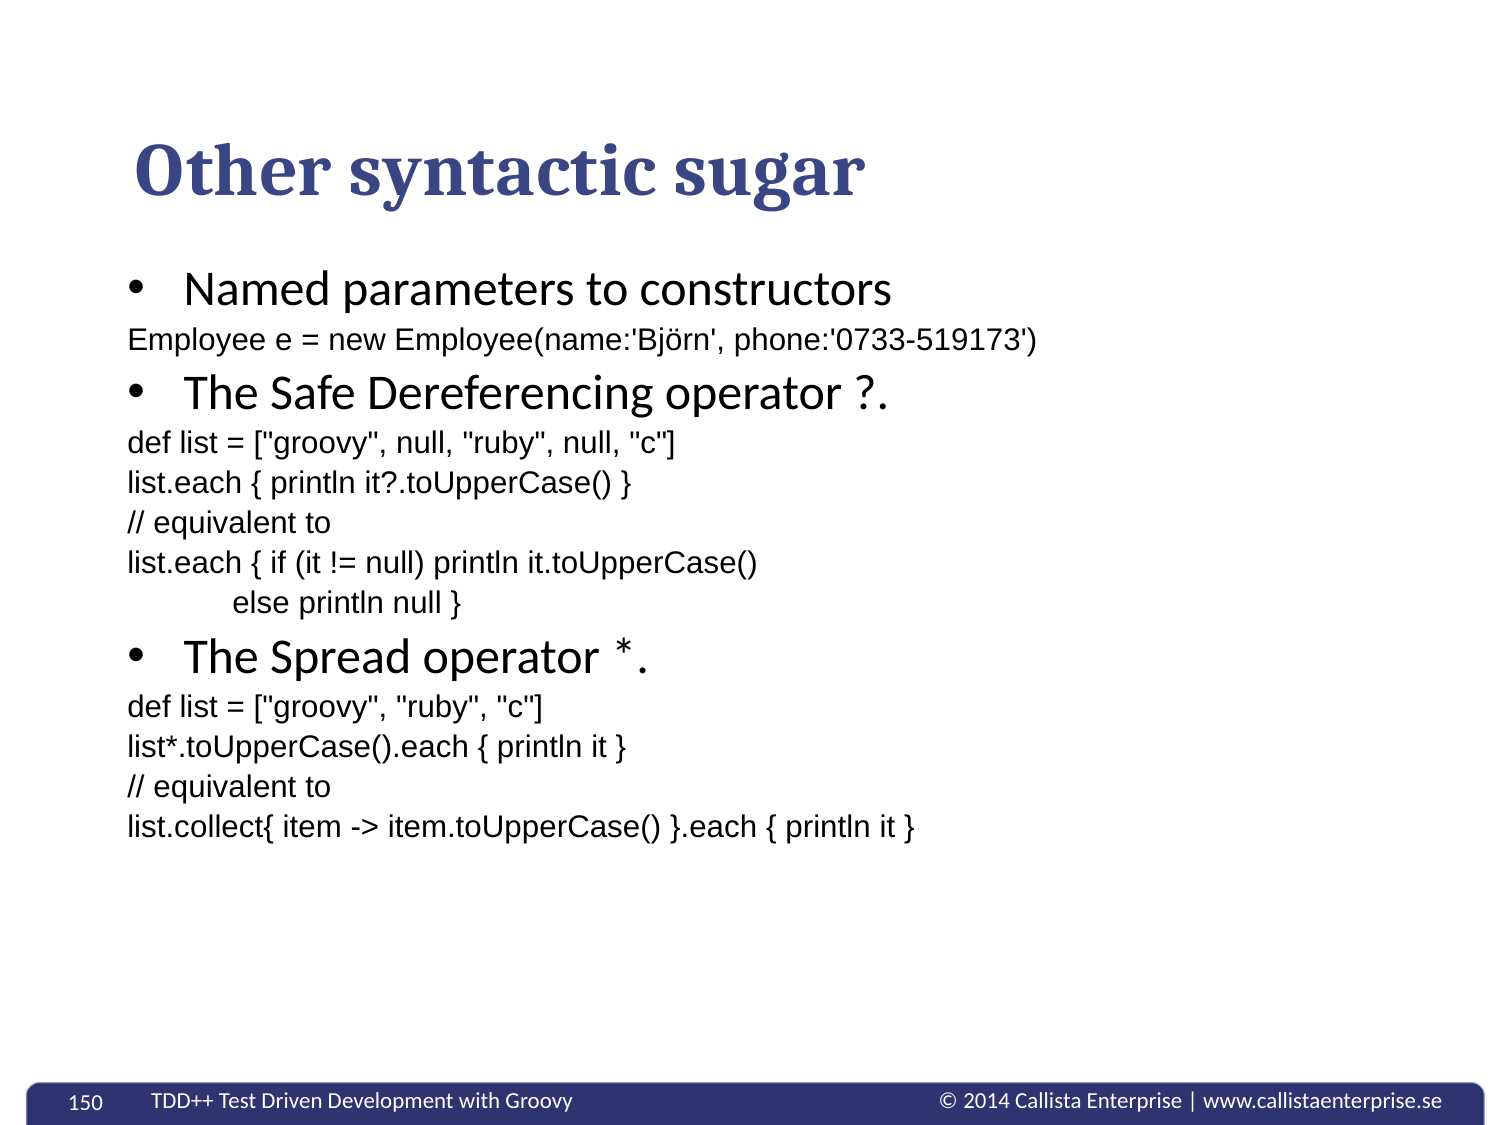

# Other syntactic sugar
Named parameters to constructors
Employee e = new Employee(name:'Björn', phone:'0733-519173')
The Safe Dereferencing operator ?.
def list = ["groovy", null, "ruby", null, "c"]
list.each { println it?.toUpperCase() }
// equivalent to
list.each { if (it != null) println it.toUpperCase()
            else println null }
The Spread operator *.
def list = ["groovy", "ruby", "c"]
list*.toUpperCase().each { println it }
// equivalent to
list.collect{ item -> item.toUpperCase() }.each { println it }